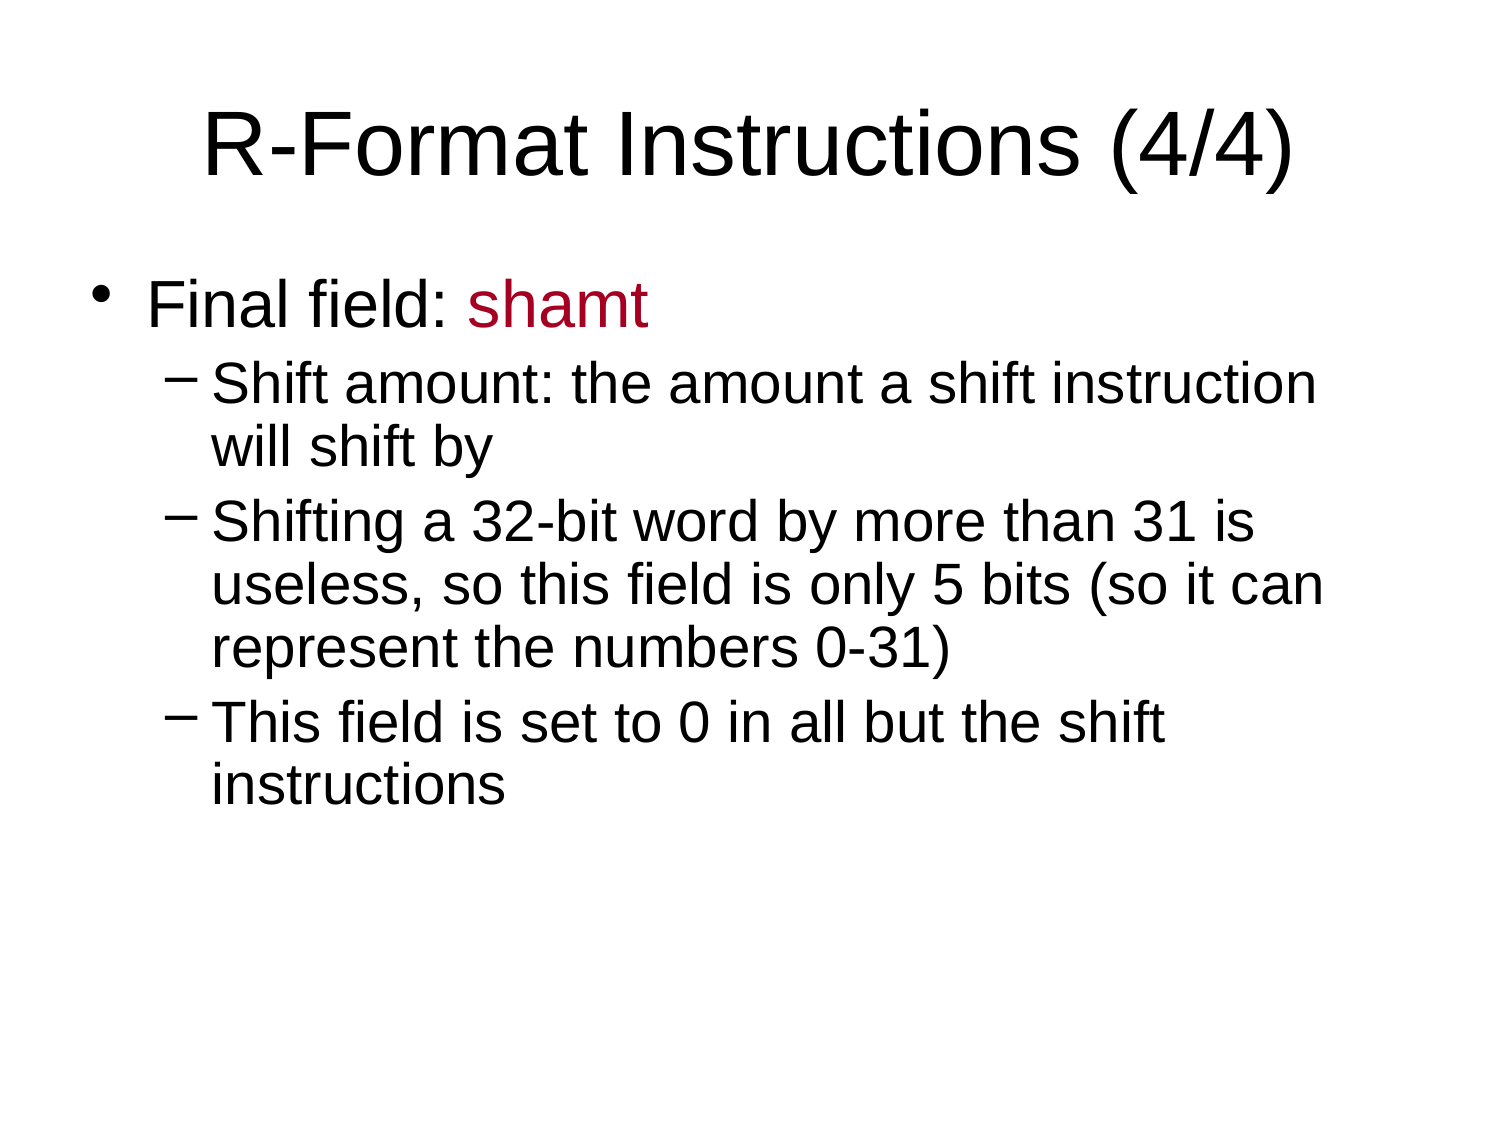

# R-Format Instructions (4/4)
Final field: shamt
Shift amount: the amount a shift instruction will shift by
Shifting a 32-bit word by more than 31 is useless, so this field is only 5 bits (so it can represent the numbers 0-31)
This field is set to 0 in all but the shift instructions